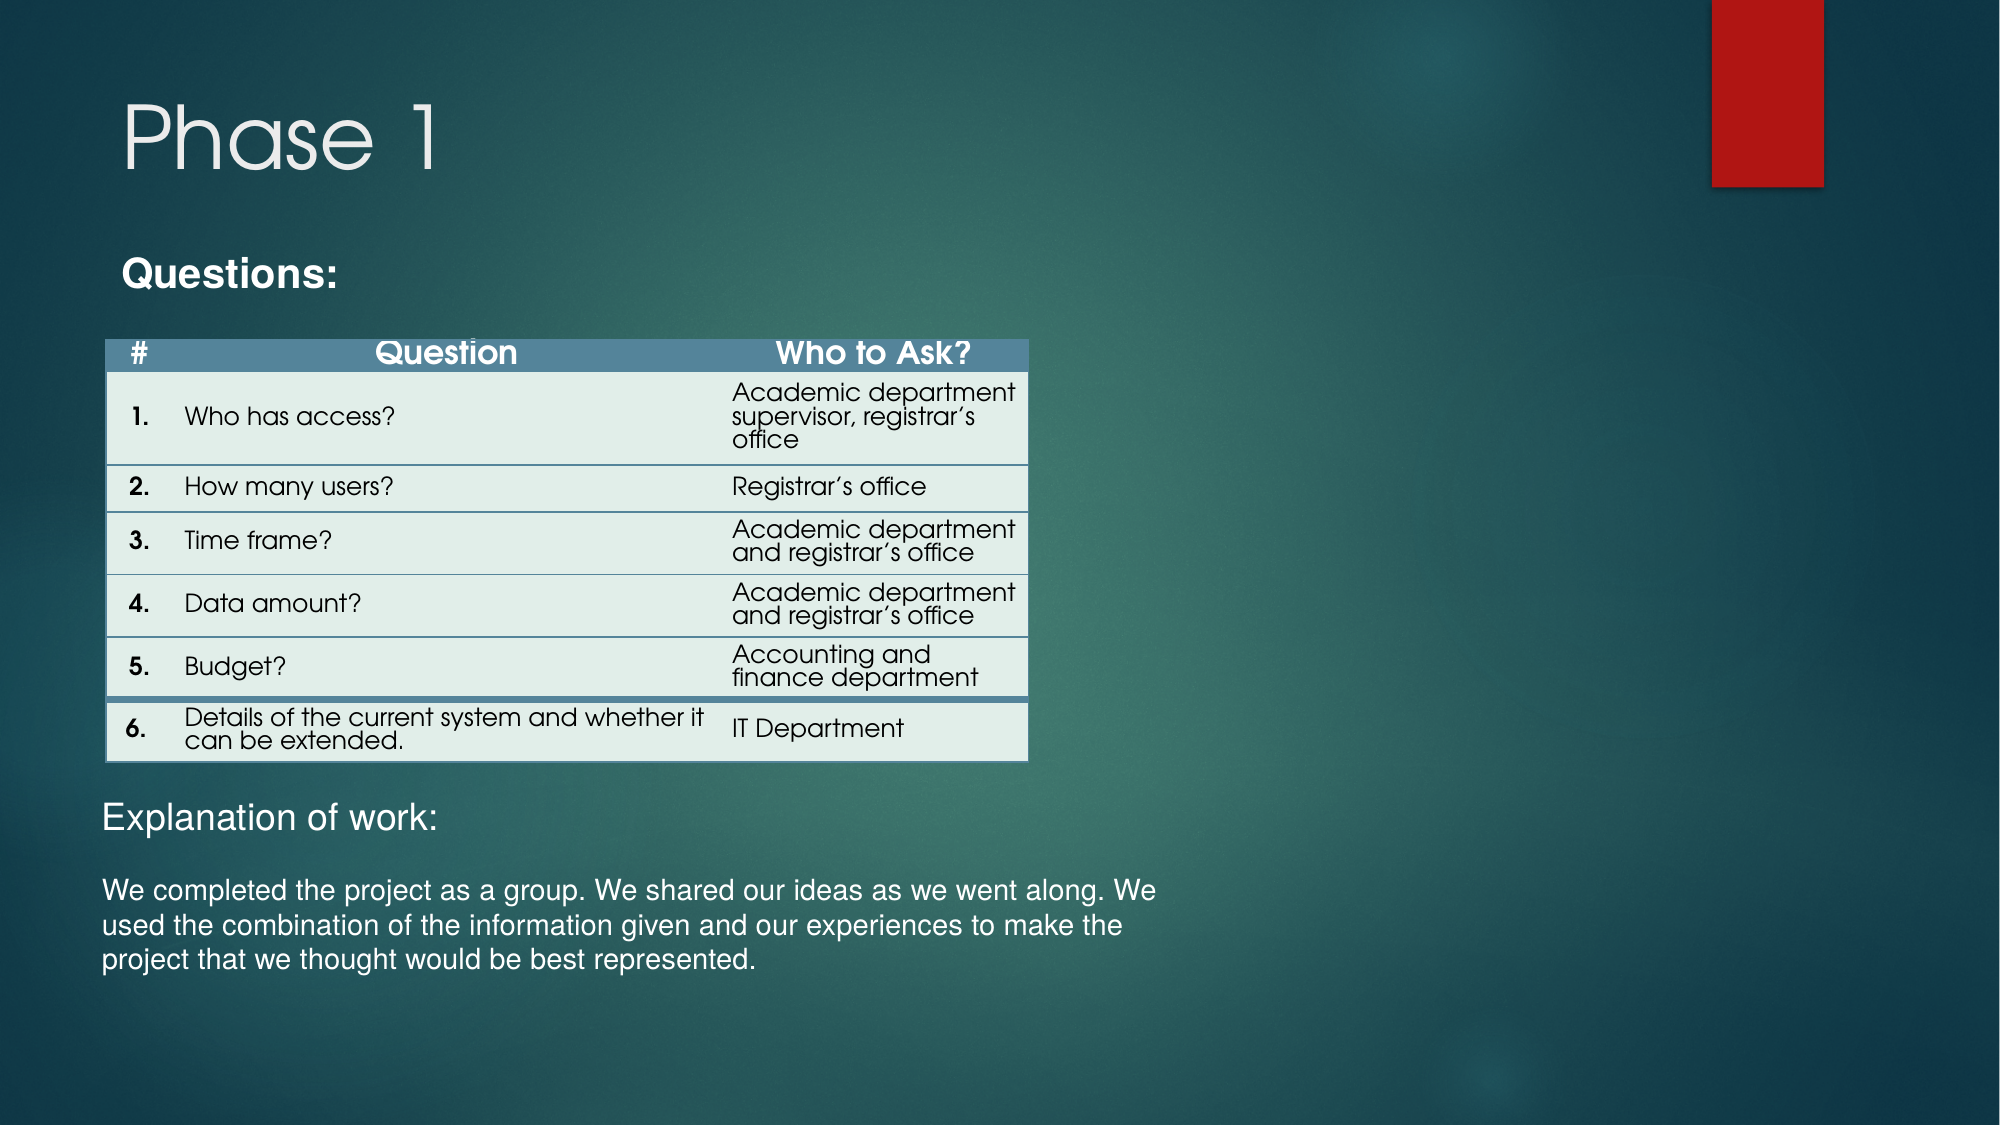

# Phase 1
Questions:

| # | Question | Who to Ask? |
| --- | --- | --- |
| 1. | Who has access? | Academic department supervisor, registrar’s office |
| 2. | How many users? | Registrar’s office |
| 3. | Time frame? | Academic department and registrar’s office |
| 4. | Data amount? | Academic department and registrar’s office |
| 5. | Budget? | Accounting and finance department |
| 6. | Details of the current system and whether it can be extended. | IT Department |
Explanation of work:
We completed the project as a group. We shared our ideas as we went along. We used the combination of the information given and our experiences to make the project that we thought would be best represented.